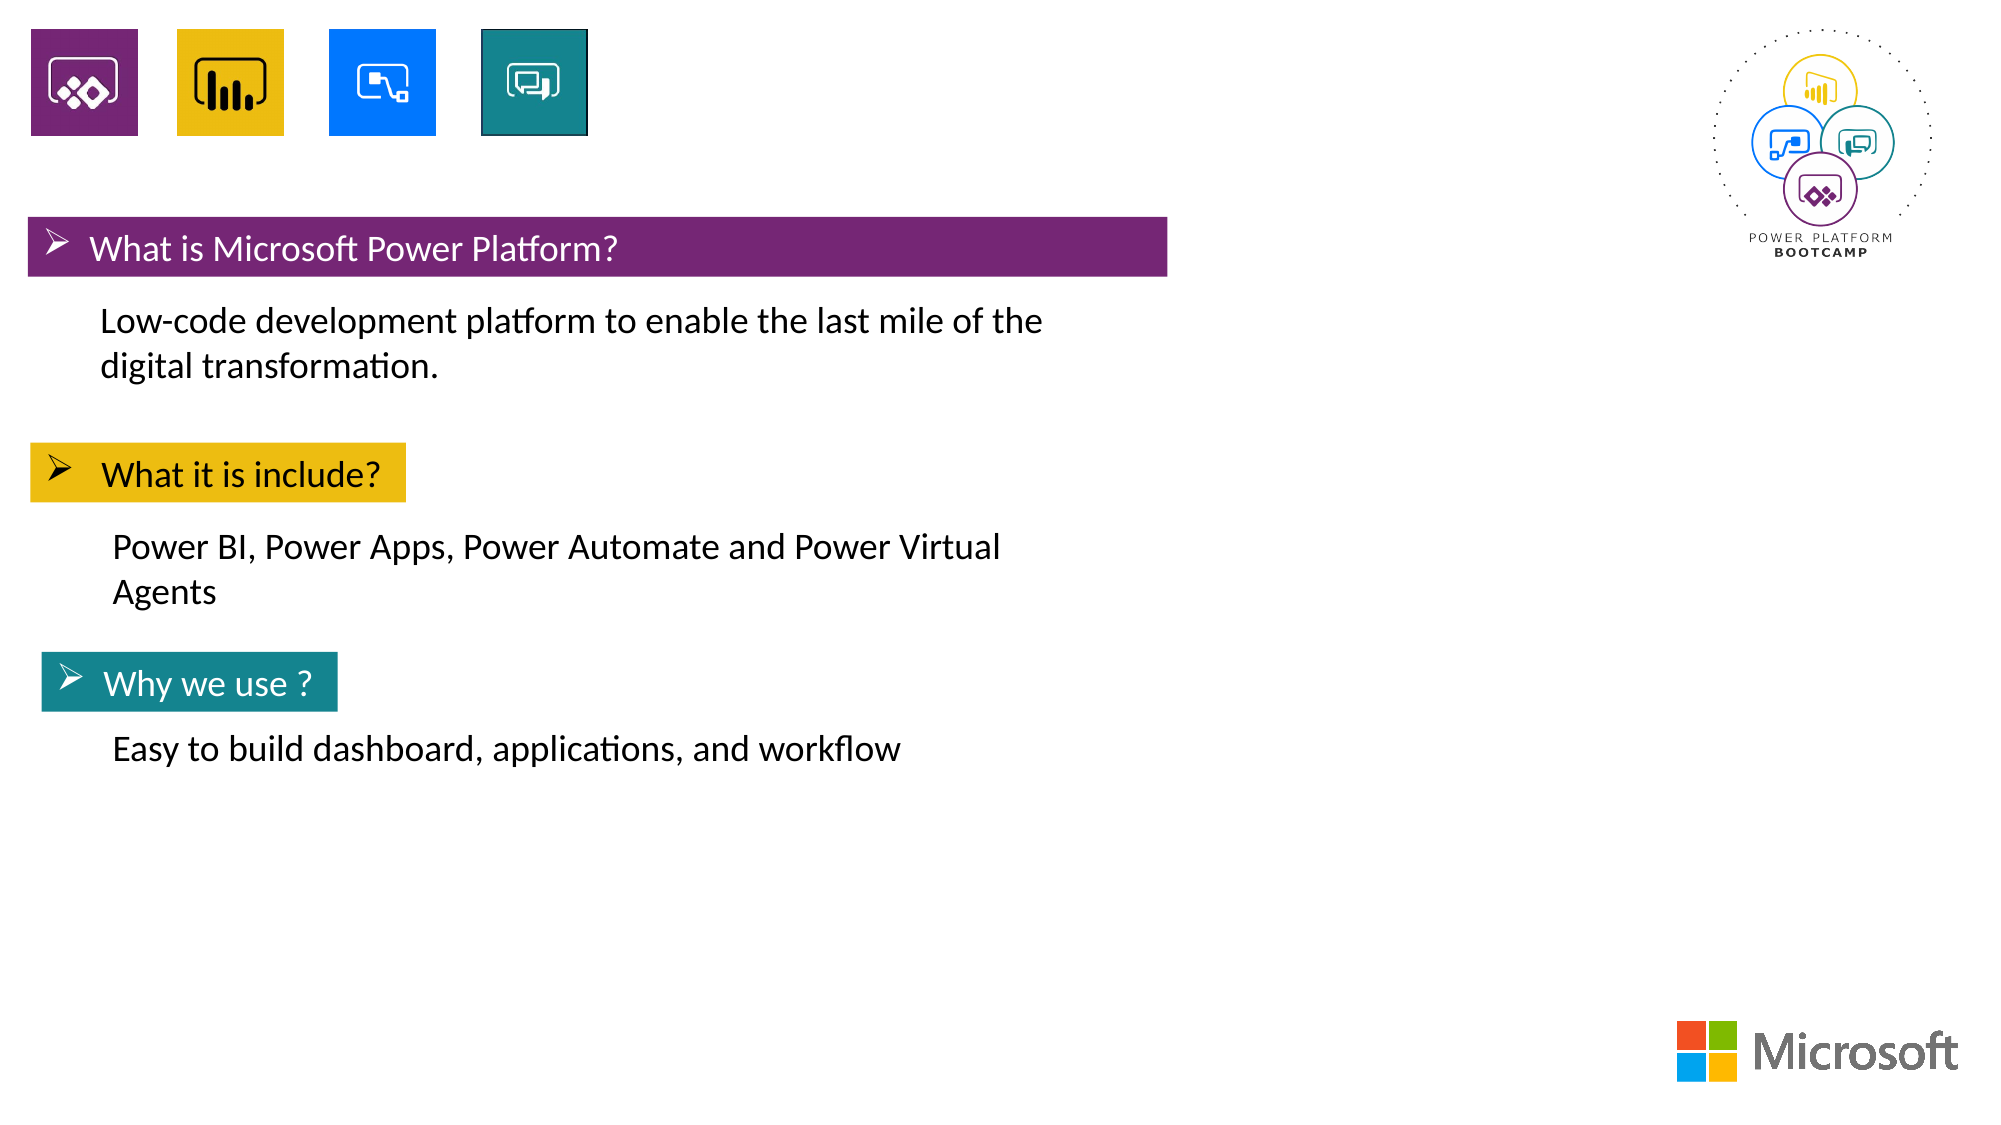

What is Microsoft Power Platform?
Low-code development platform to enable the last mile of the digital transformation.
What it is include?
Power BI, Power Apps, Power Automate and Power Virtual Agents
Why we use ?
Easy to build dashboard, applications, and workflow